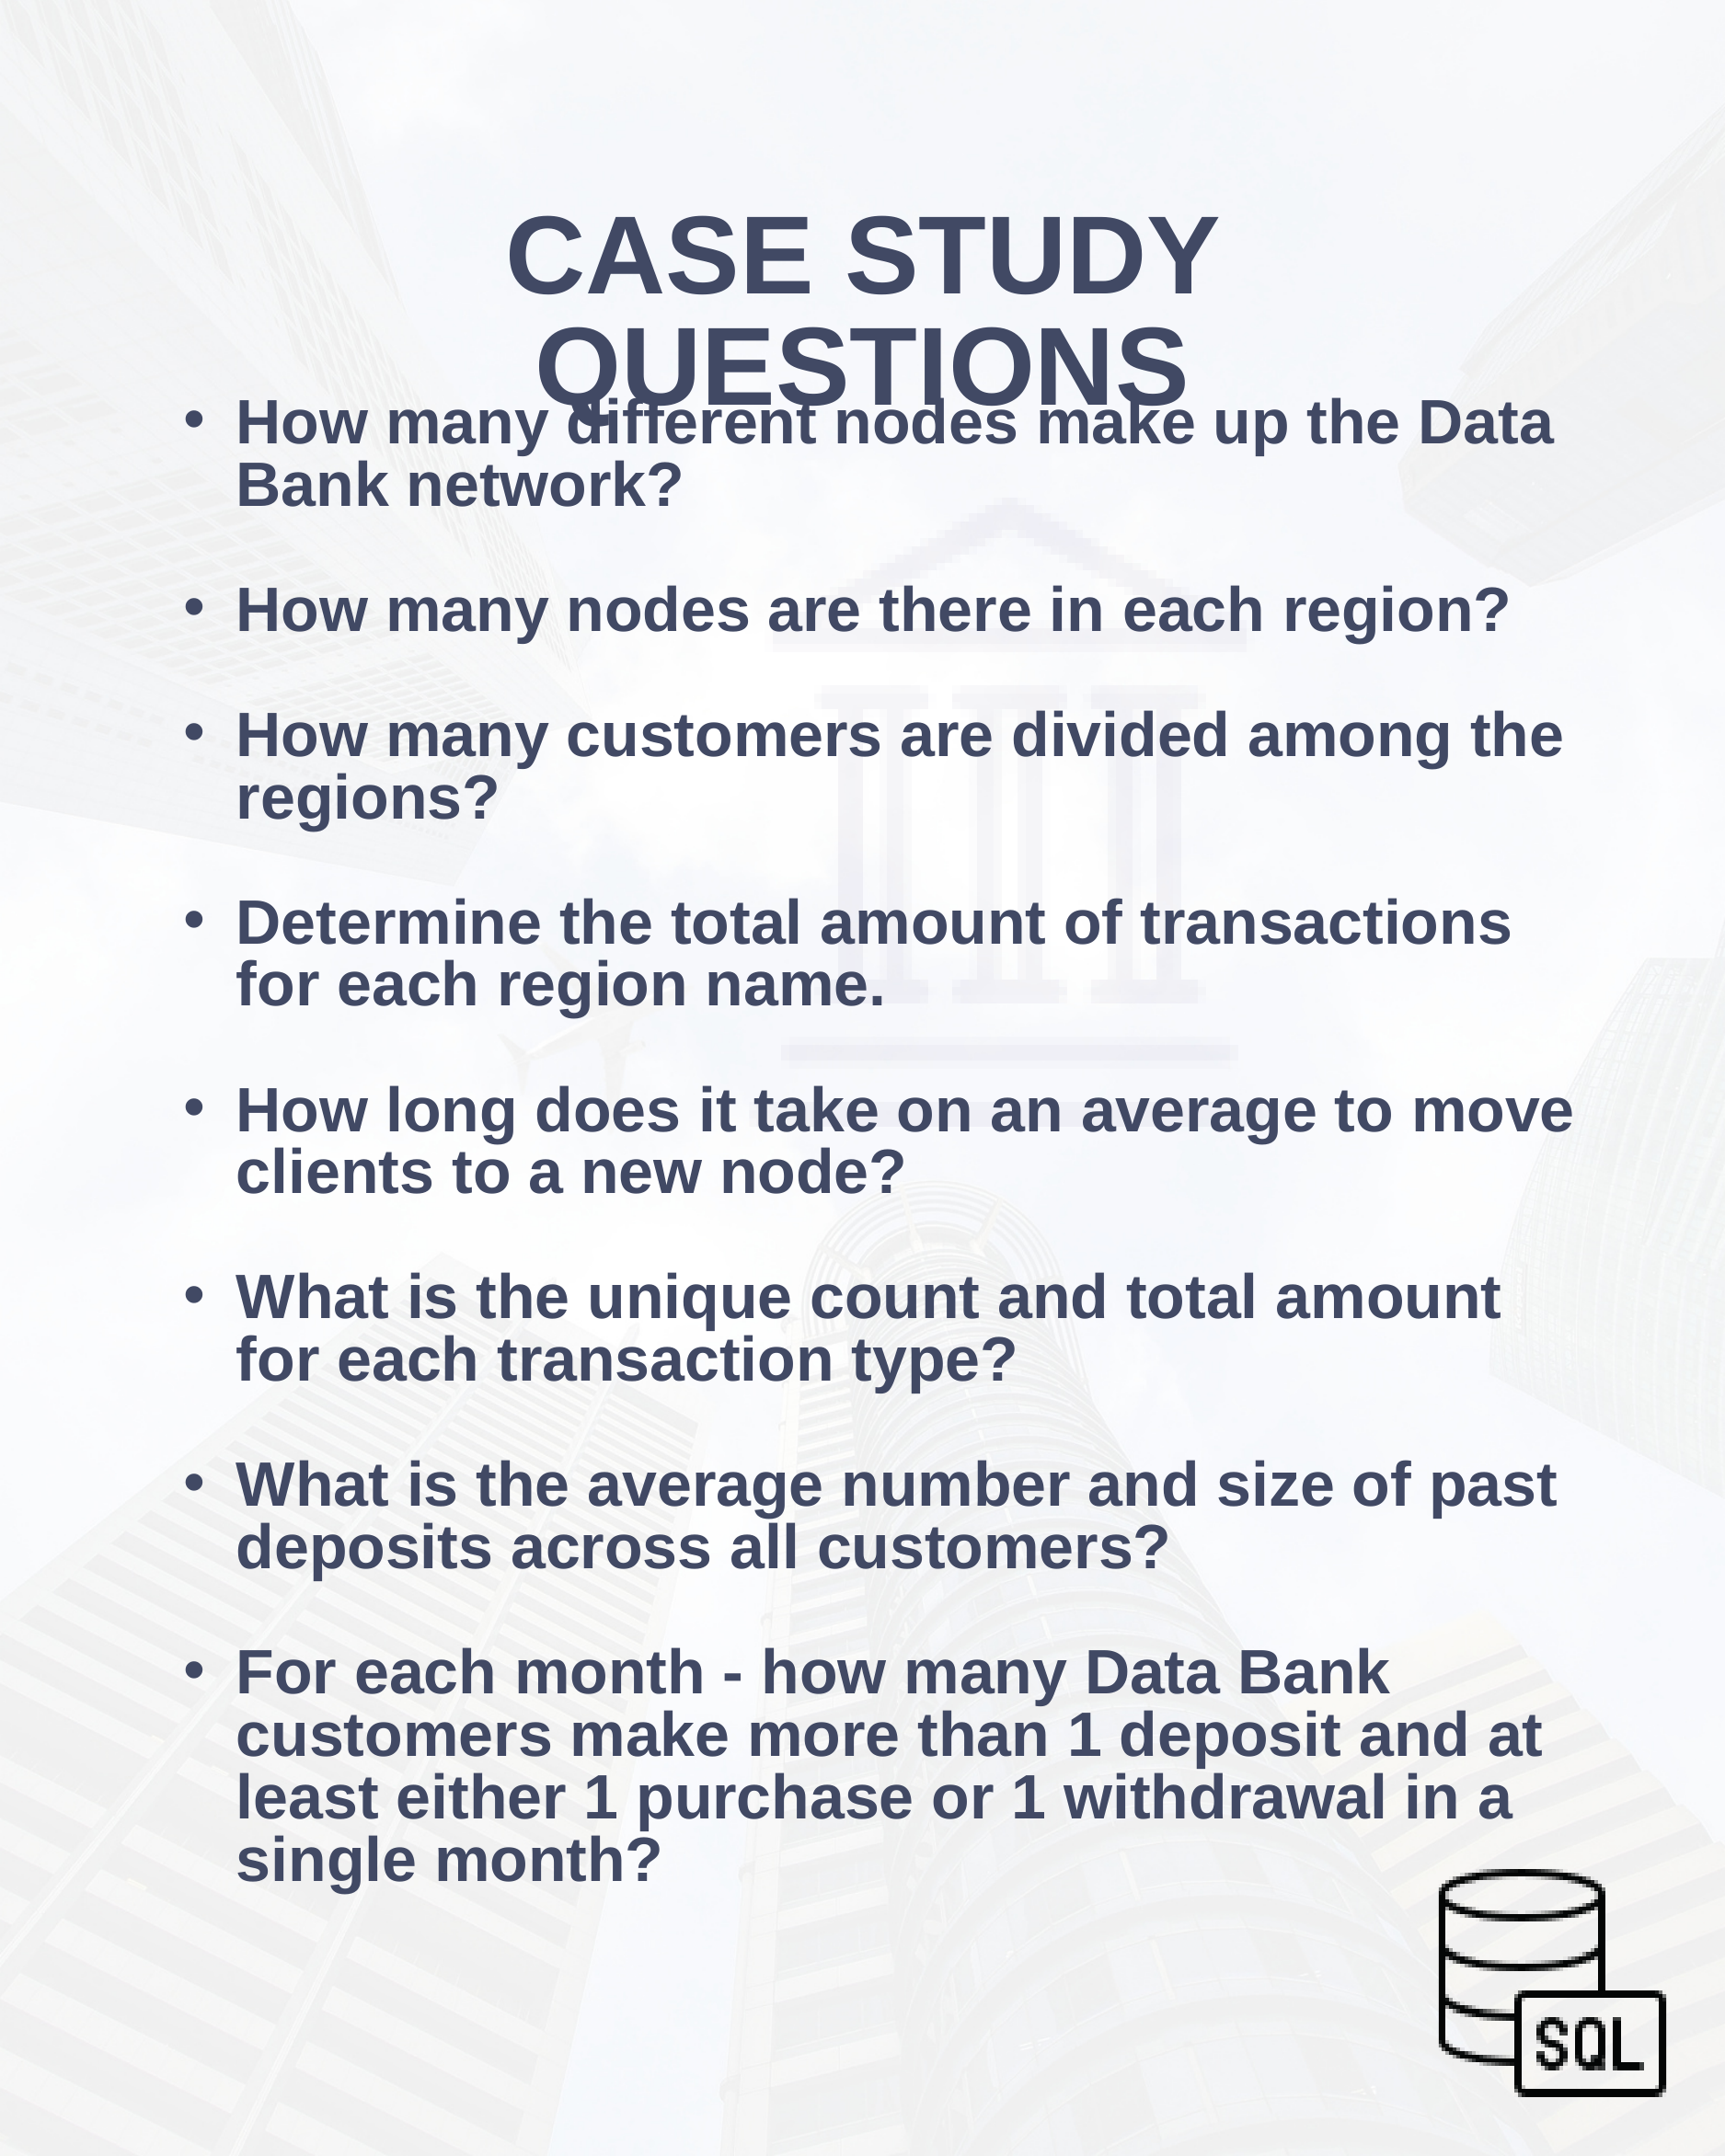

CASE STUDY QUESTIONS
How many different nodes make up the Data Bank network?

How many nodes are there in each region?

How many customers are divided among the regions?

Determine the total amount of transactions for each region name.

How long does it take on an average to move clients to a new node?

What is the unique count and total amount for each transaction type?

What is the average number and size of past deposits across all customers?

For each month - how many Data Bank customers make more than 1 deposit and at least either 1 purchase or 1 withdrawal in a single month?